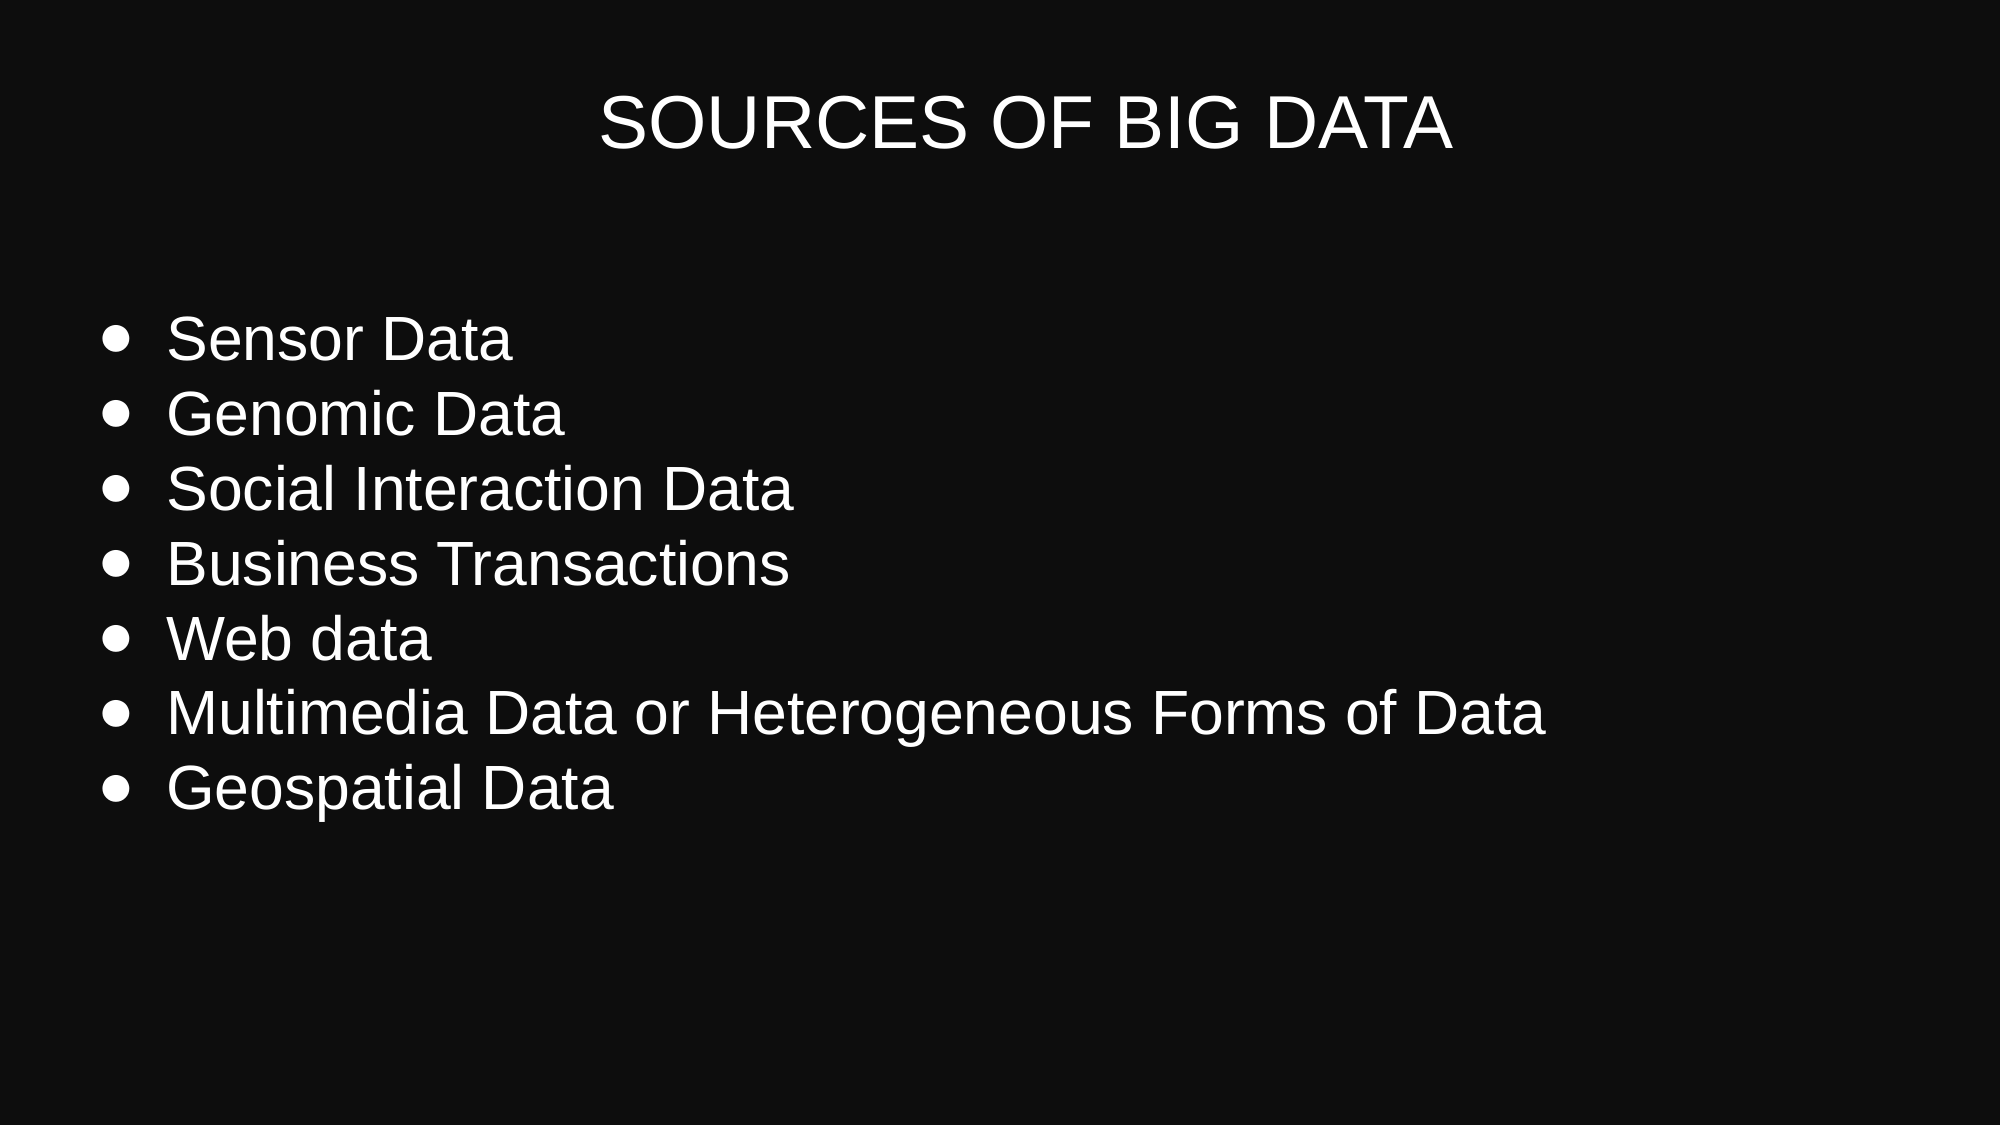

SOURCES OF BIG DATA
Sensor Data
Genomic Data
Social Interaction Data
Business Transactions
Web data
Multimedia Data or Heterogeneous Forms of Data
Geospatial Data